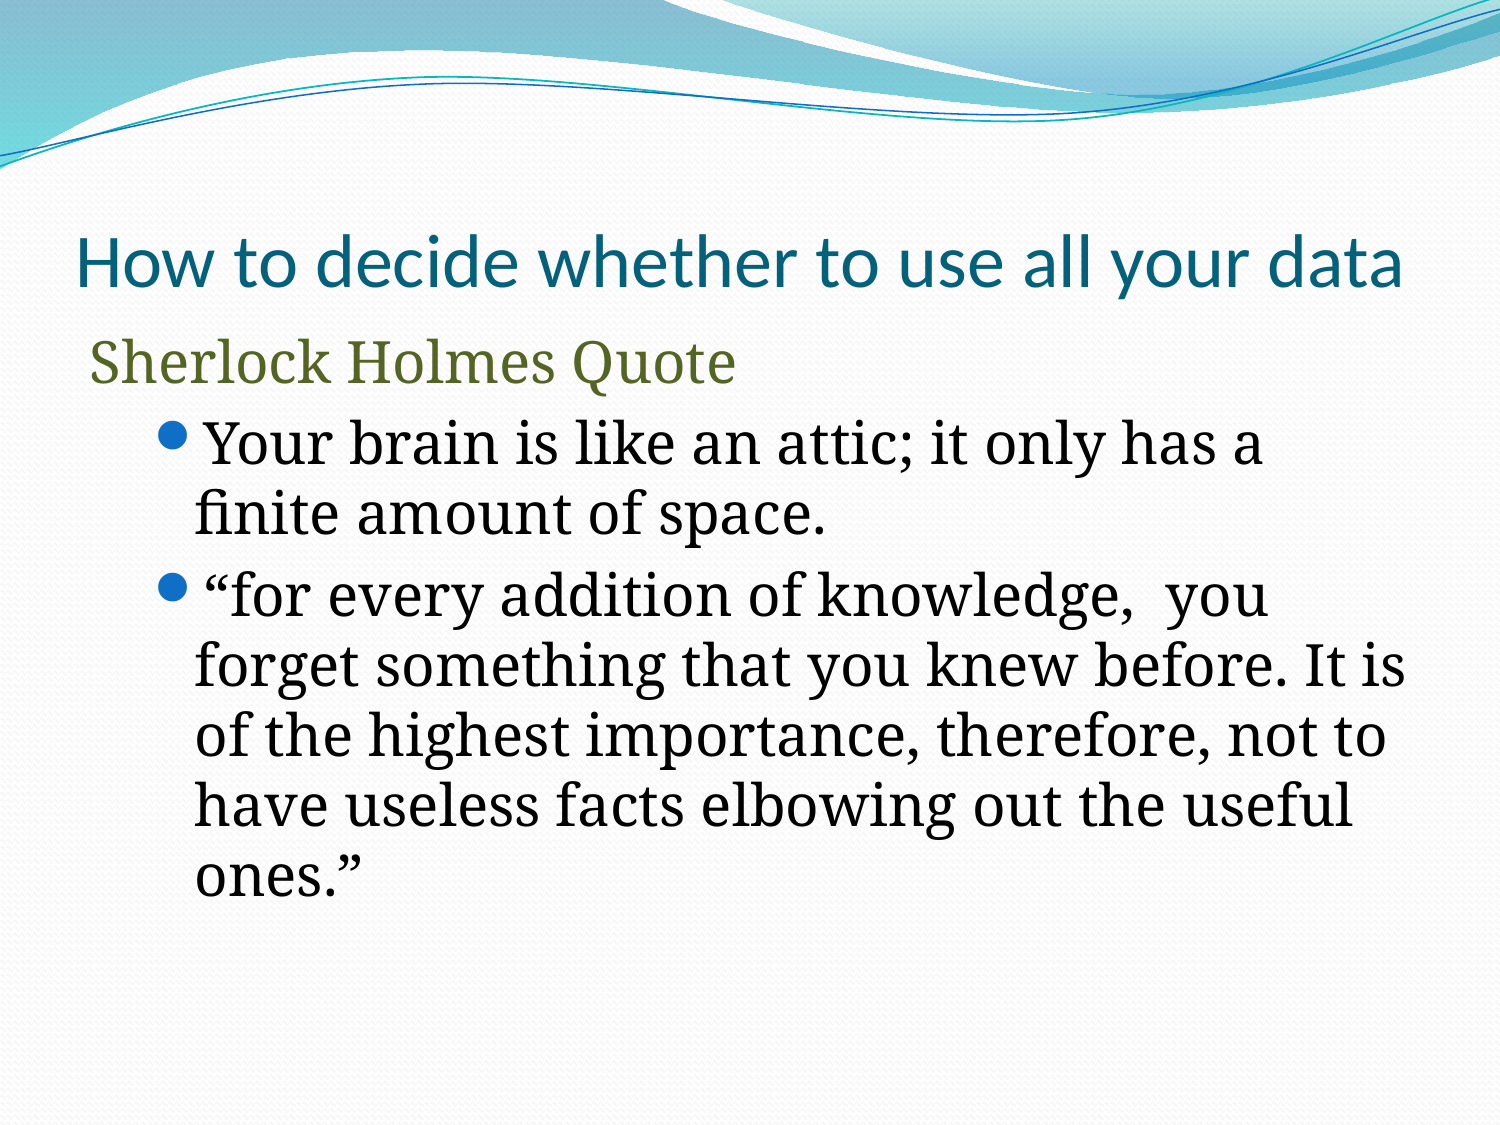

# How to decide whether to use all your data
Sherlock Holmes Quote
Your brain is like an attic; it only has a finite amount of space.
“for every addition of knowledge,  you forget something that you knew before. It is of the highest importance, therefore, not to have useless facts elbowing out the useful ones.”